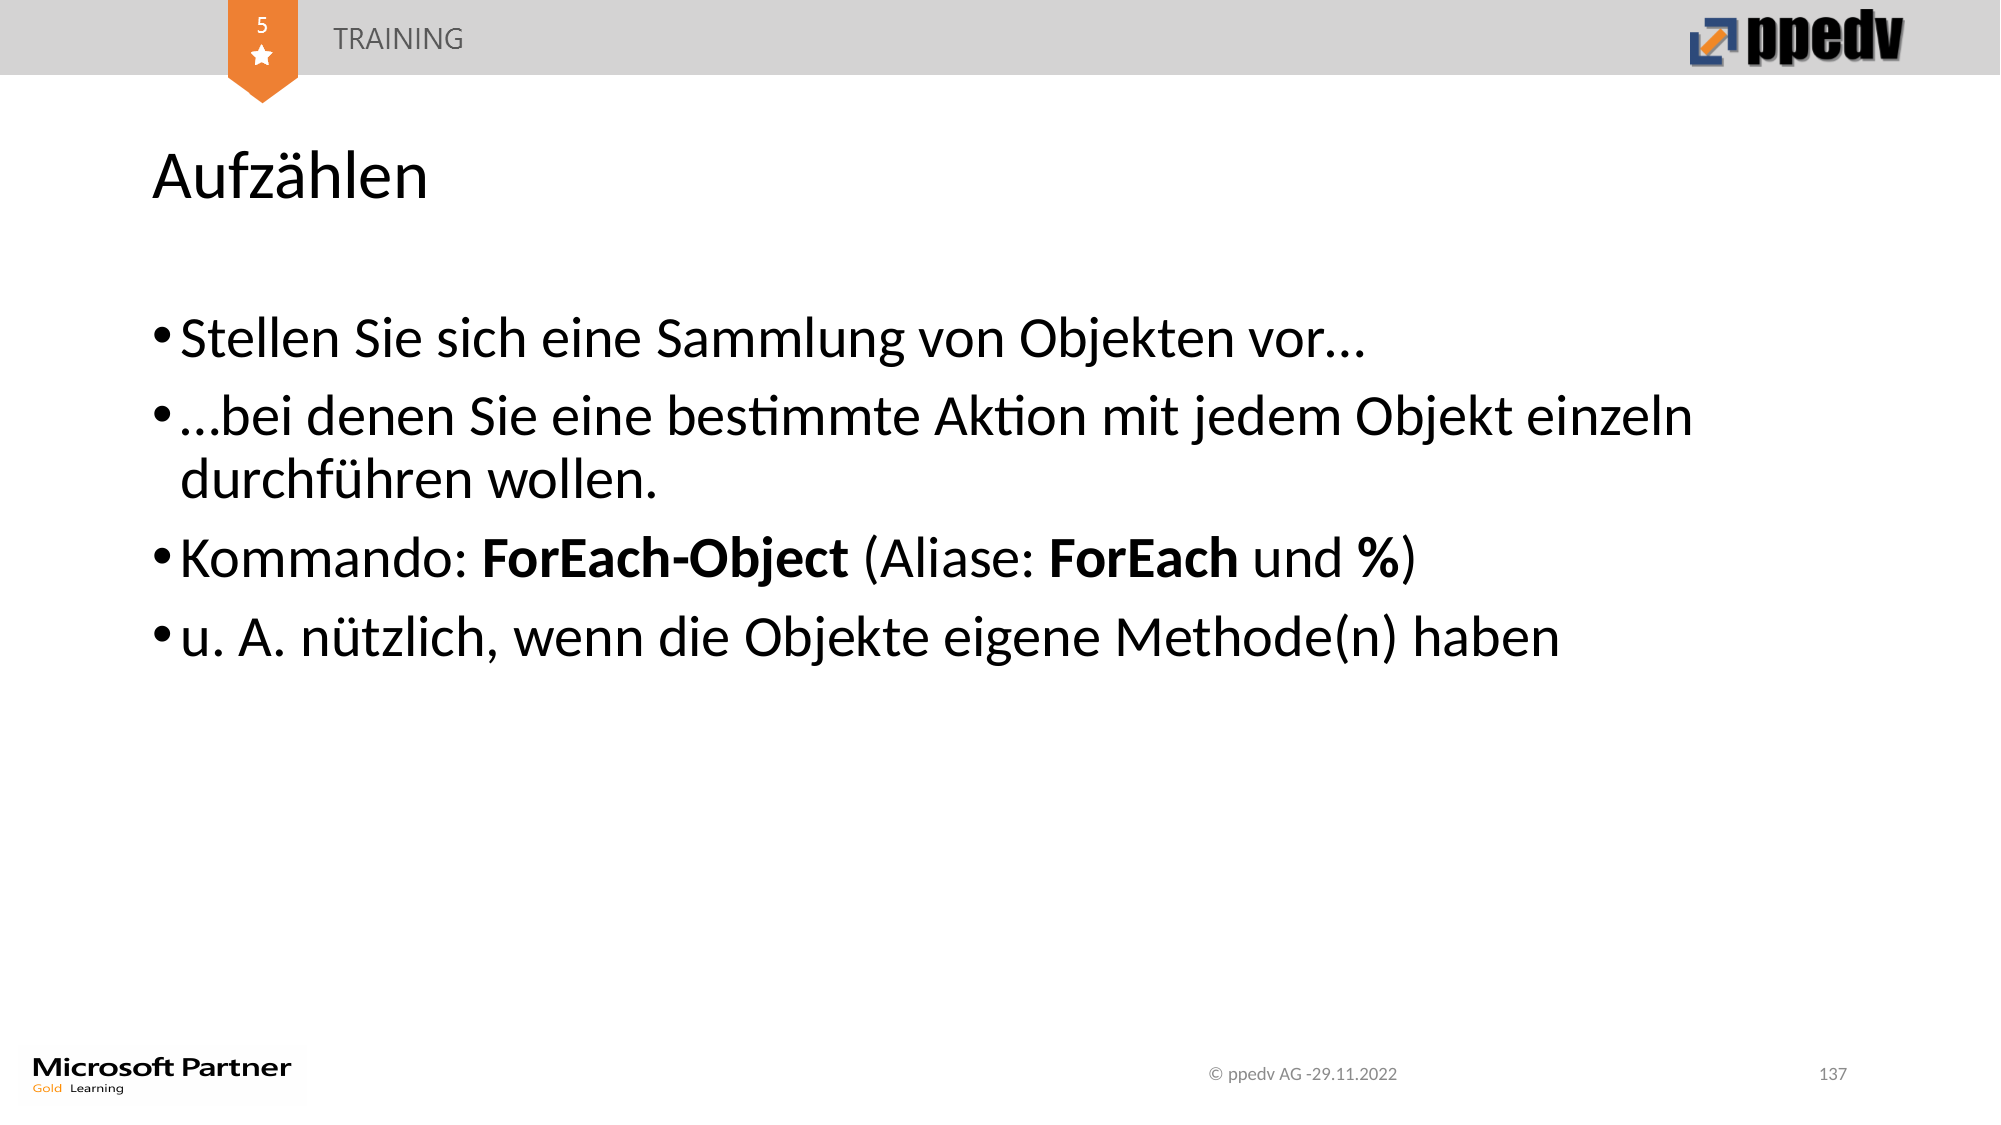

# Aufzählen
Stellen Sie sich eine Sammlung von Objekten vor…
…bei denen Sie eine bestimmte Aktion mit jedem Objekt einzeln durchführen wollen.
Kommando: ForEach-Object (Aliase: ForEach und %)
u. A. nützlich, wenn die Objekte eigene Methode(n) haben
© ppedv AG -29.11.2022
137